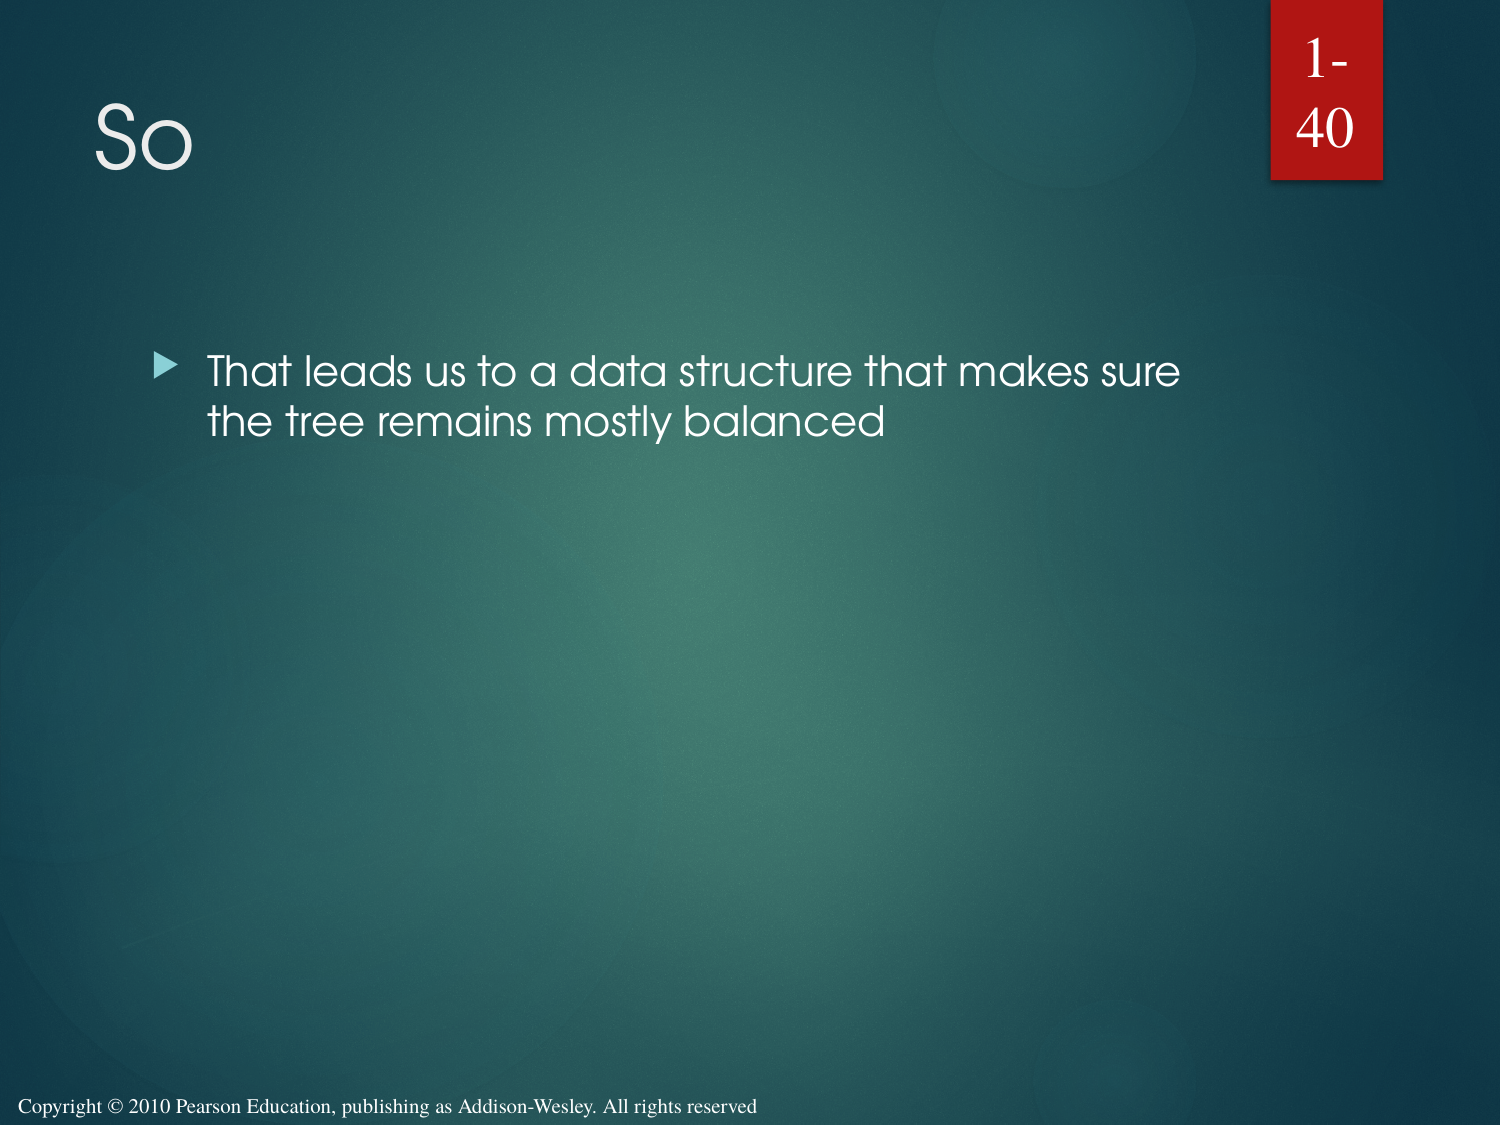

1-40
# So
That leads us to a data structure that makes sure the tree remains mostly balanced